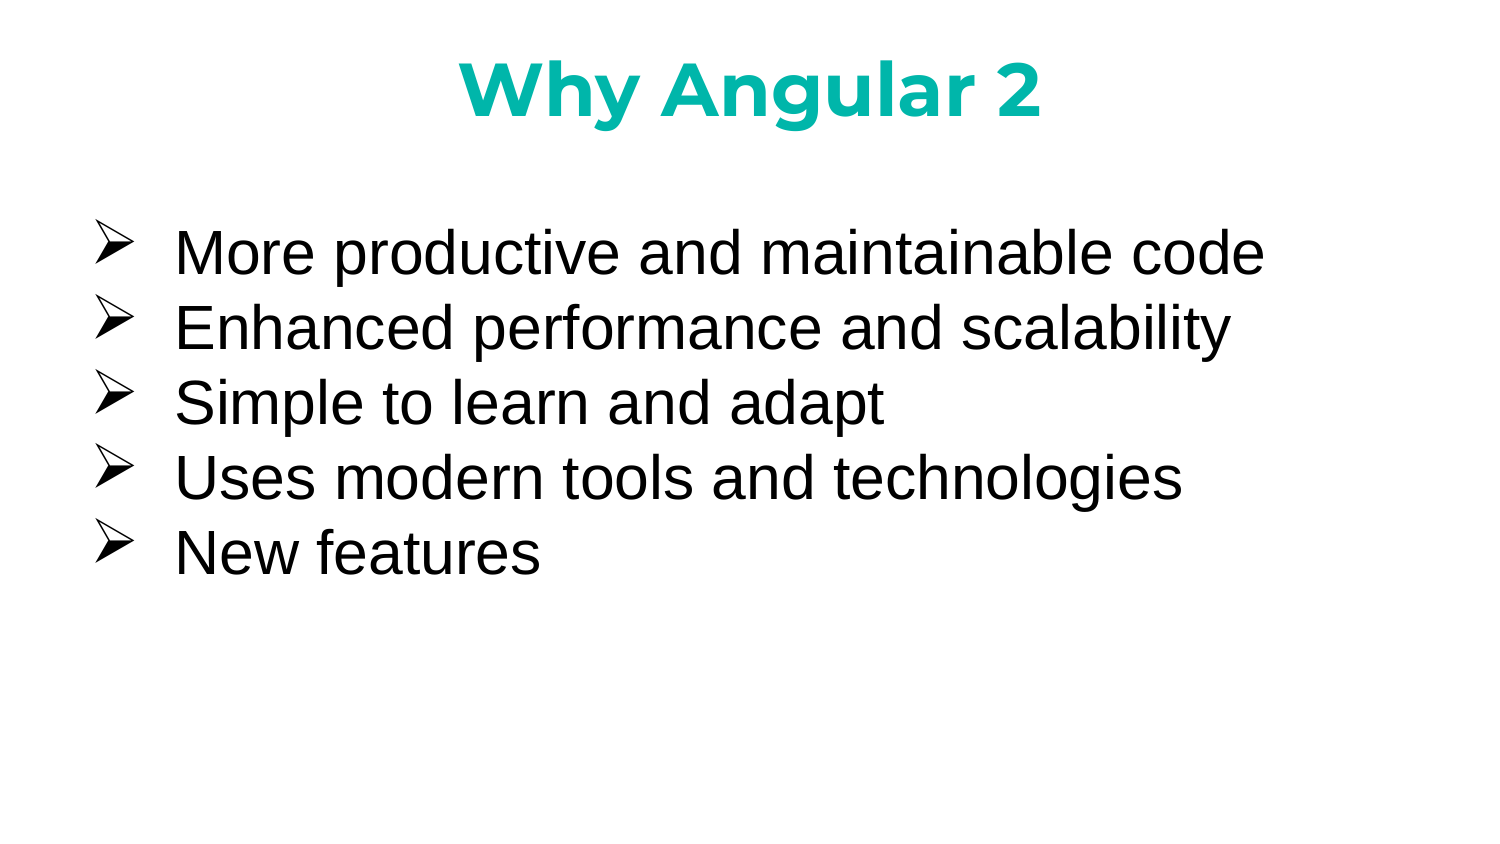

# Why Angular 2
More productive and maintainable code
Enhanced performance and scalability
Simple to learn and adapt
Uses modern tools and technologies
New features